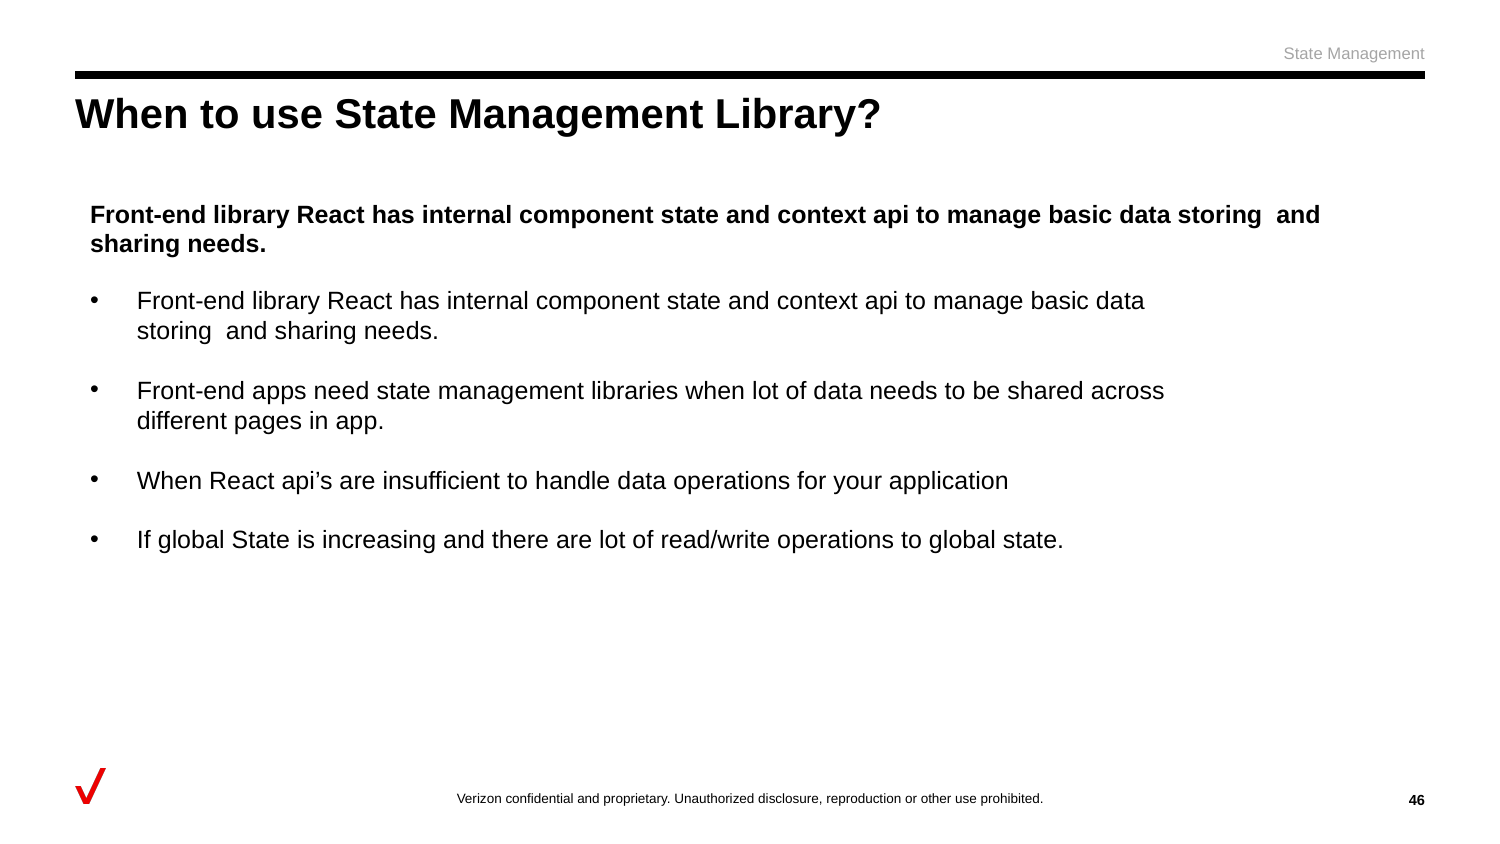

State Management
# When to use State Management Library?
Front-end library React has internal component state and context api to manage basic data storing  and sharing needs.

Front-end library React has internal component state and context api to manage basic data storing  and sharing needs.

Front-end apps need state management libraries when lot of data needs to be shared across different pages in app.

When React api’s are insufficient to handle data operations for your application

If global State is increasing and there are lot of read/write operations to global state.

46